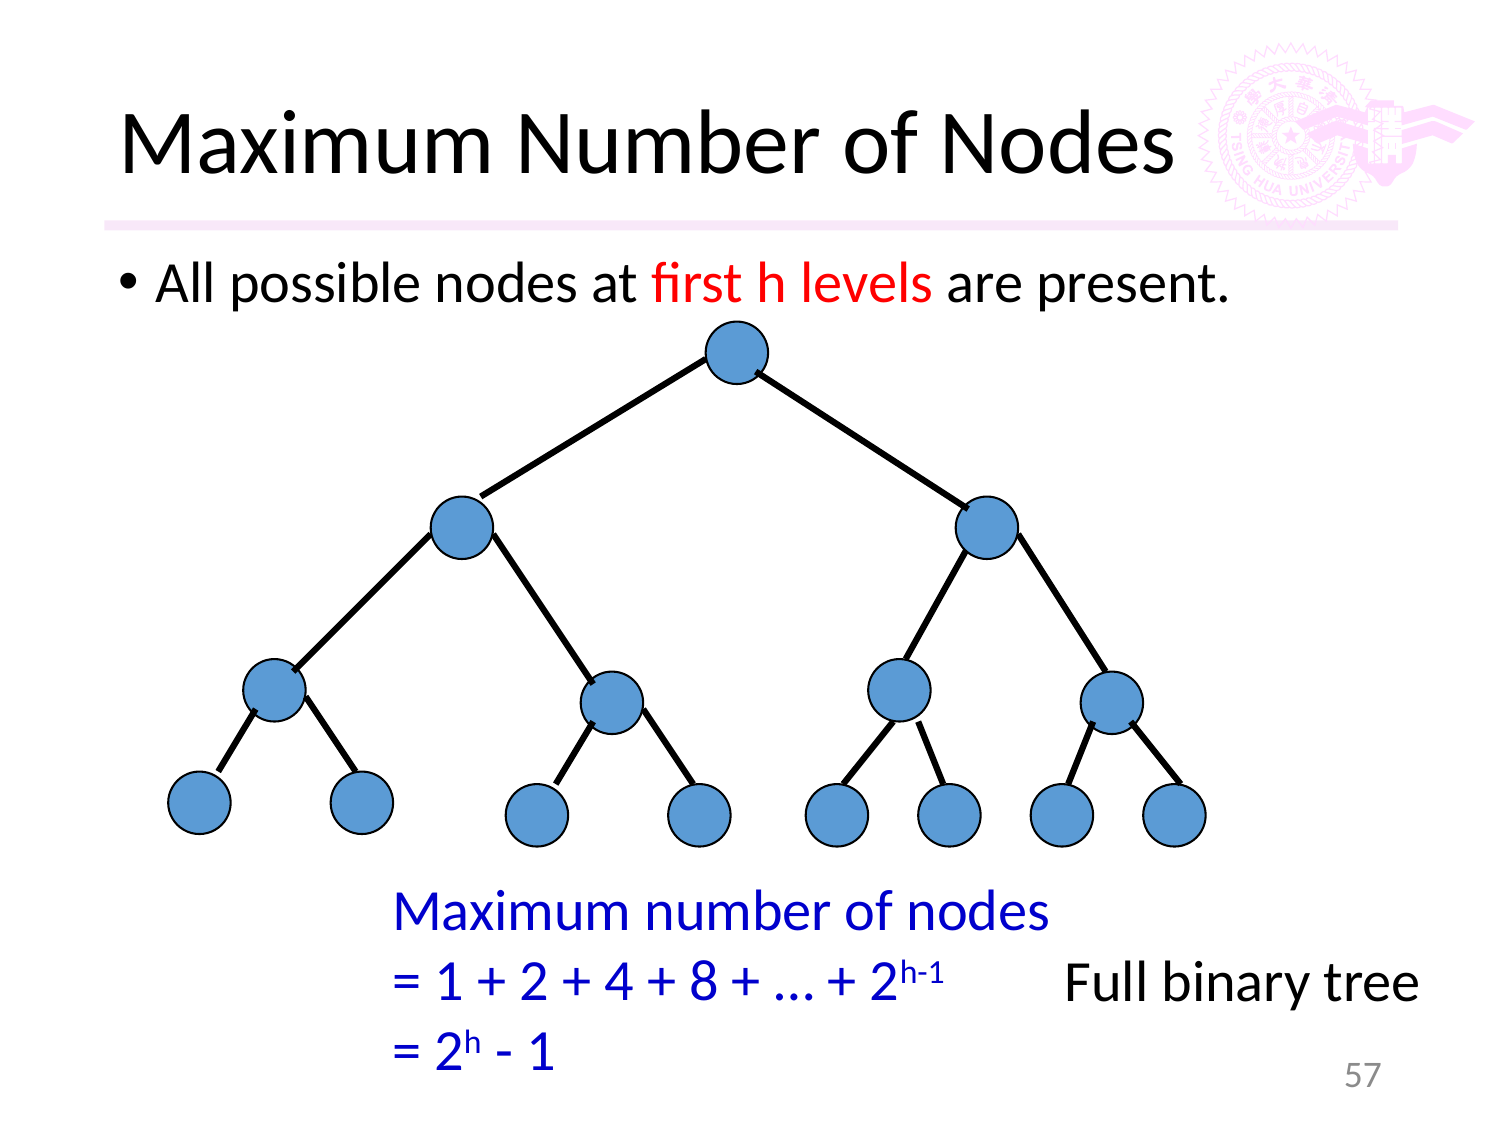

# Maximum Number of Nodes
All possible nodes at first h levels are present.

Maximum number of nodes
= 1 + 2 + 4 + 8 + … + 2h-1
= 2h - 1
Full binary tree
57